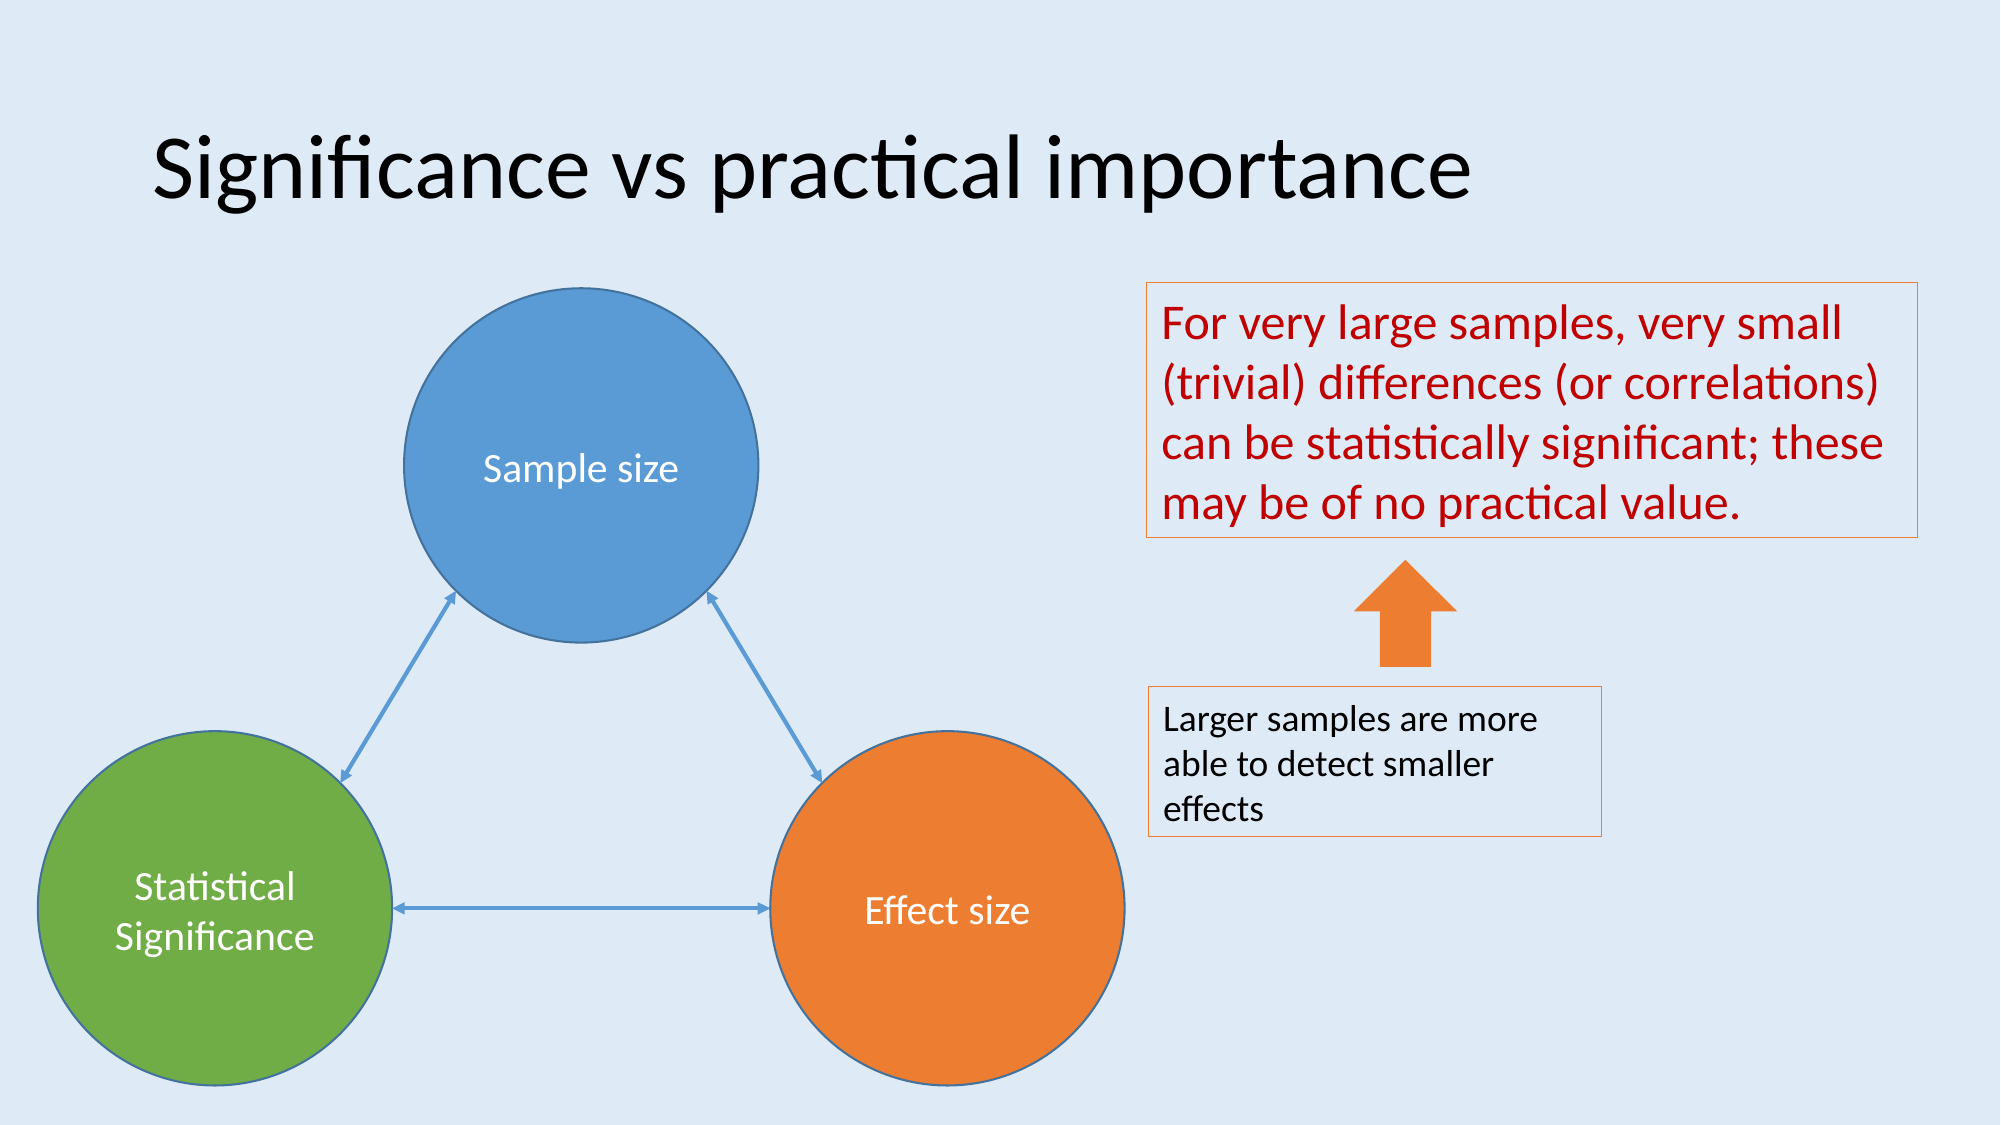

# Significance vs practical importance
For very large samples, very small (trivial) differences (or correlations) can be statistically significant; these may be of no practical value.
Sample size

Larger samples are more able to detect smaller effects
Statistical Significance
Effect size